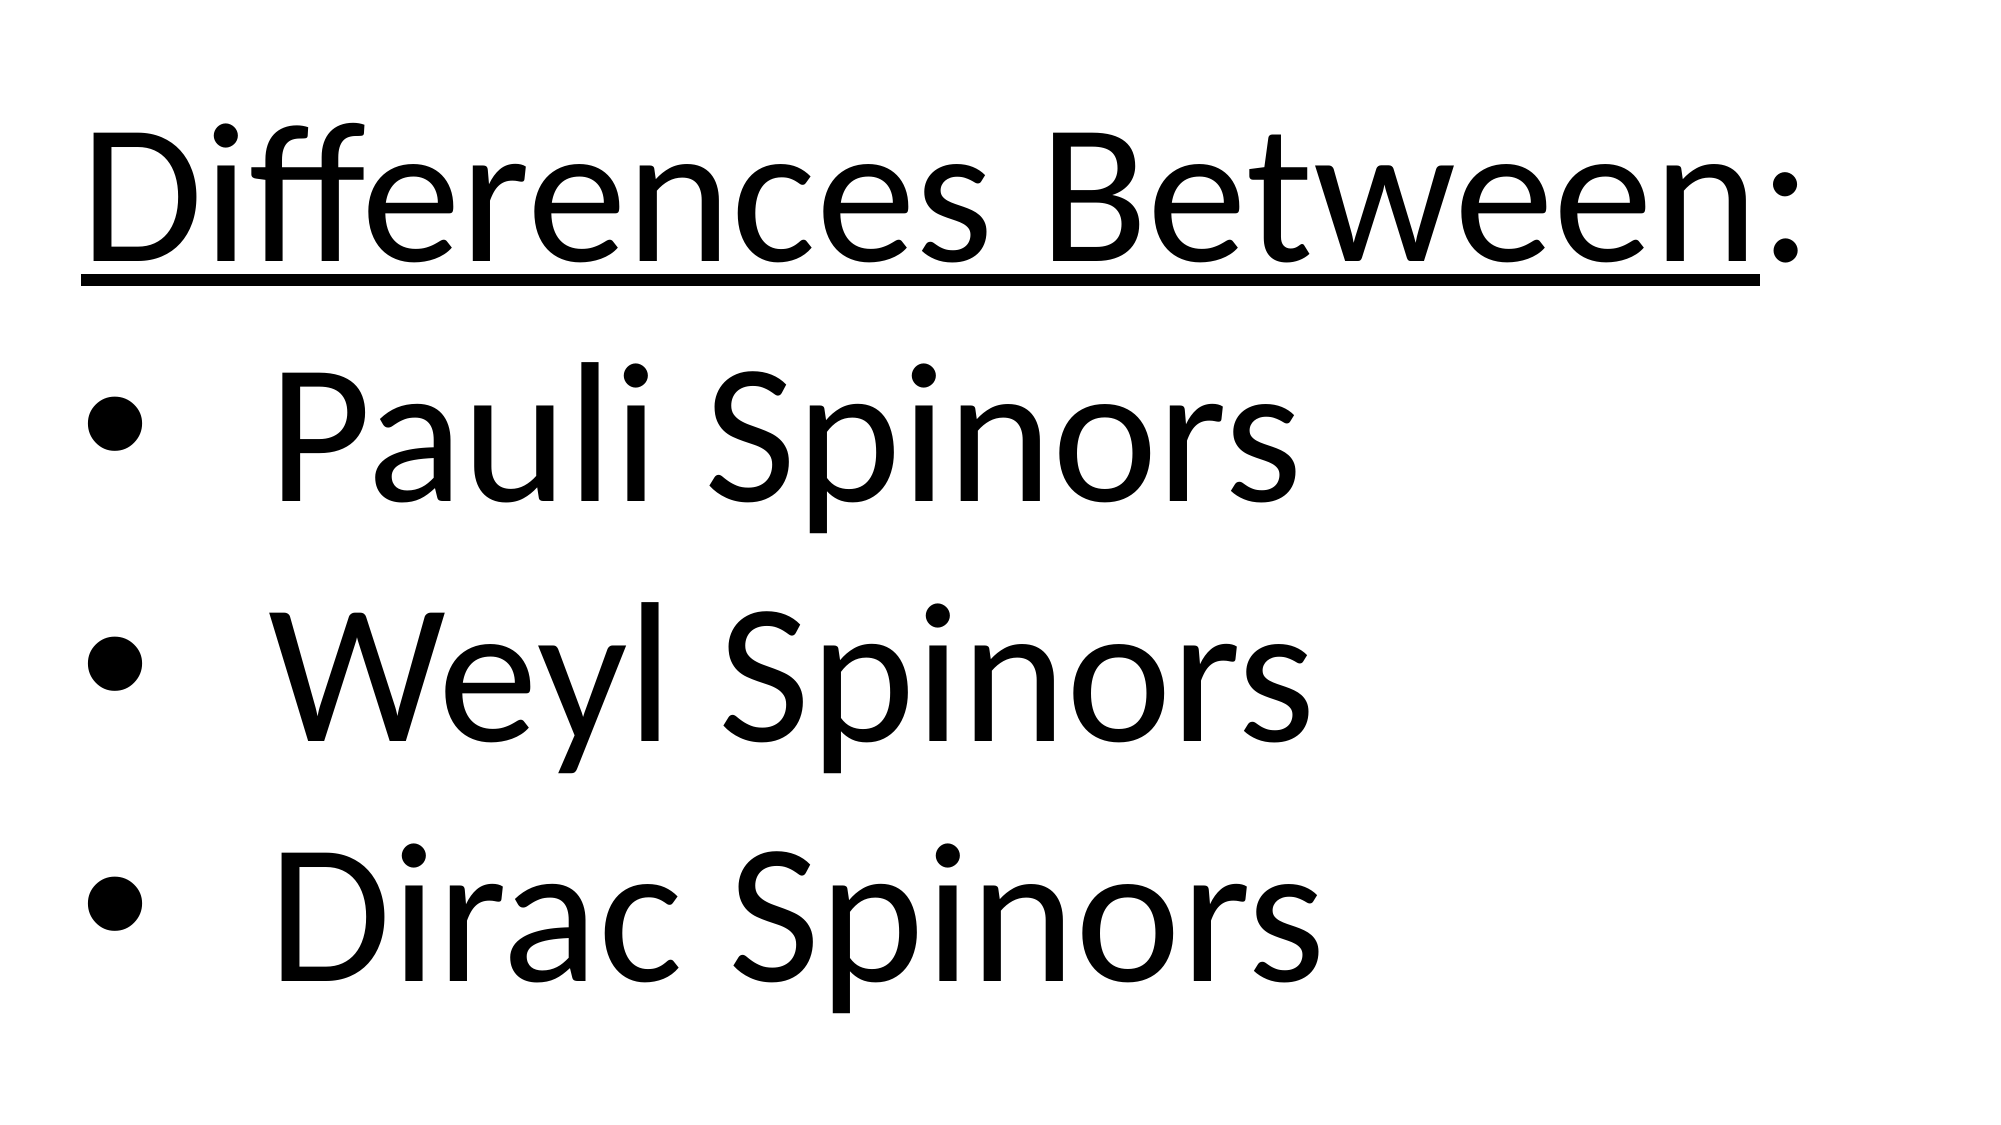

Differences Between:
Pauli Spinors
Weyl Spinors
Dirac Spinors